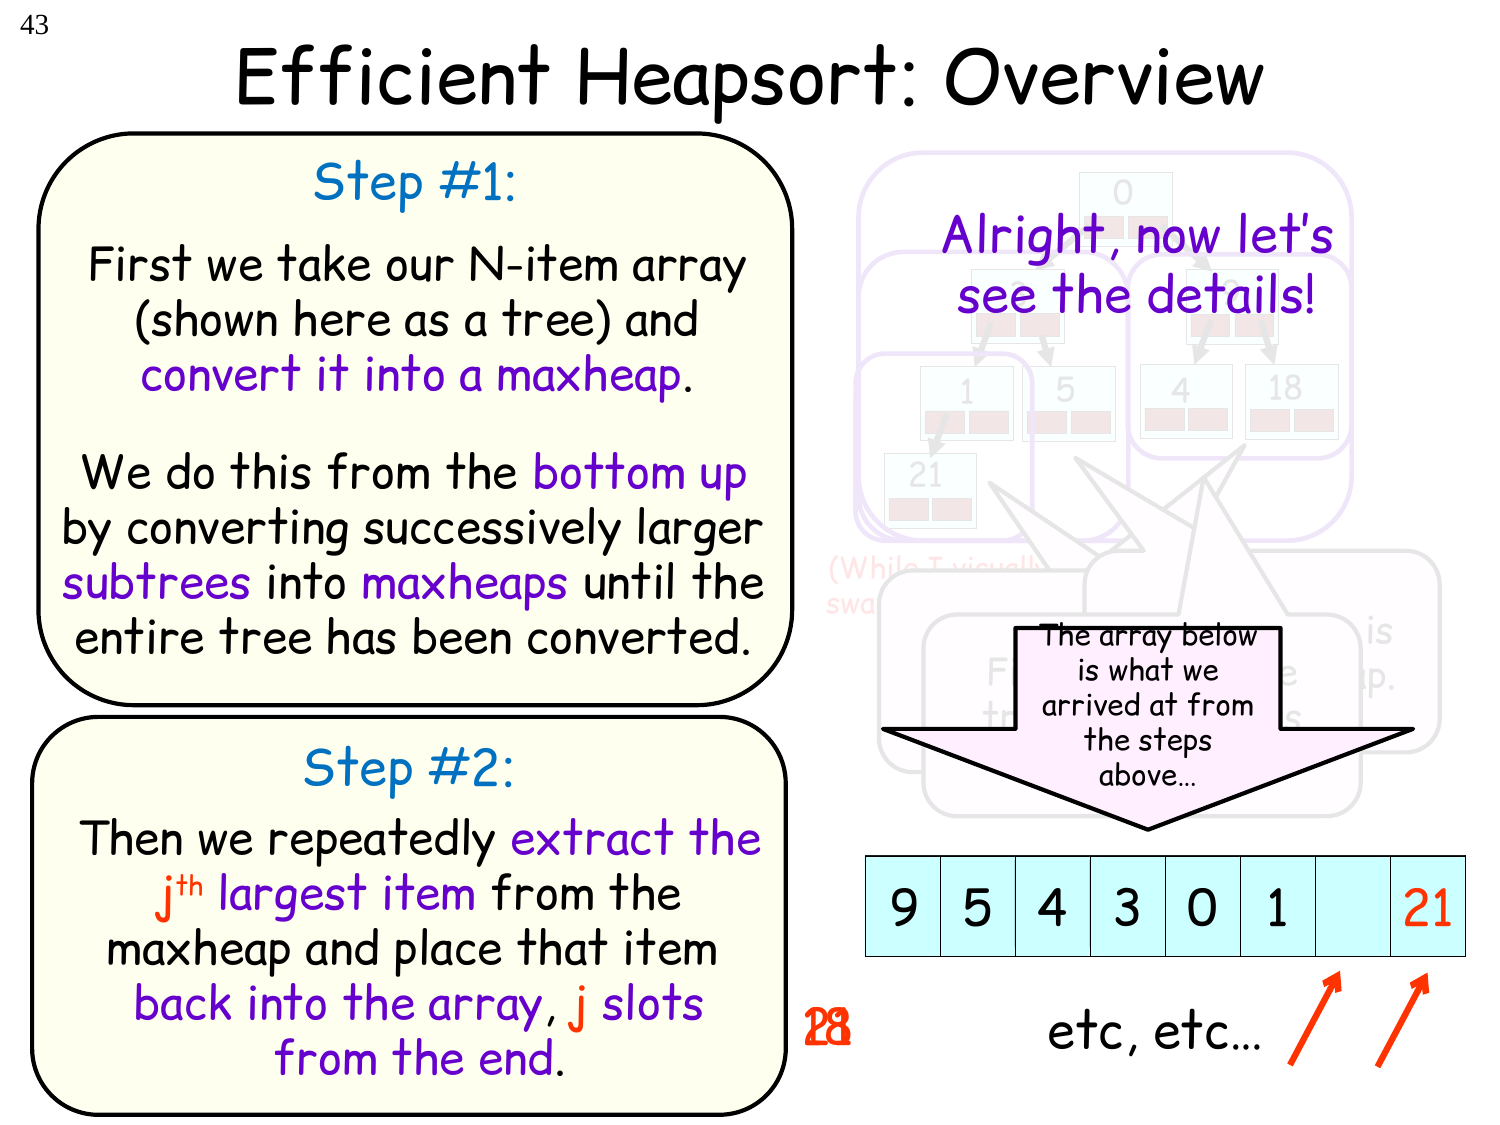

43
Efficient Heapsort: Overview

Step #1:

0

Alright, now let’s see the details!

First we take our N-item array (shown here as a tree) and convert it into a maxheap.

9
3

18
5
 4
1

We do this from the bottom up by converting successively larger subtrees into maxheaps until the entire tree has been converted.
21

(While I visually show this using a tree, the
swaps are really happening inside the array)
This subtree is now a maxheap.
This subtree is now a maxheap.
This subtree is now a maxheap.
Finally, the entire tree (the array) is now a maxheap.
The array below is what we arrived at from the steps above…
Step #2:

Then we repeatedly extract the jth largest item from the maxheap and place that item
back into the array, j slots from the end.

5
9
3
0
4
1
21

5
9
3
0
4
1

18

5
18
3
0
4
9
1

5
4
3
0
1

21

9

18
21
18
21
etc, etc…